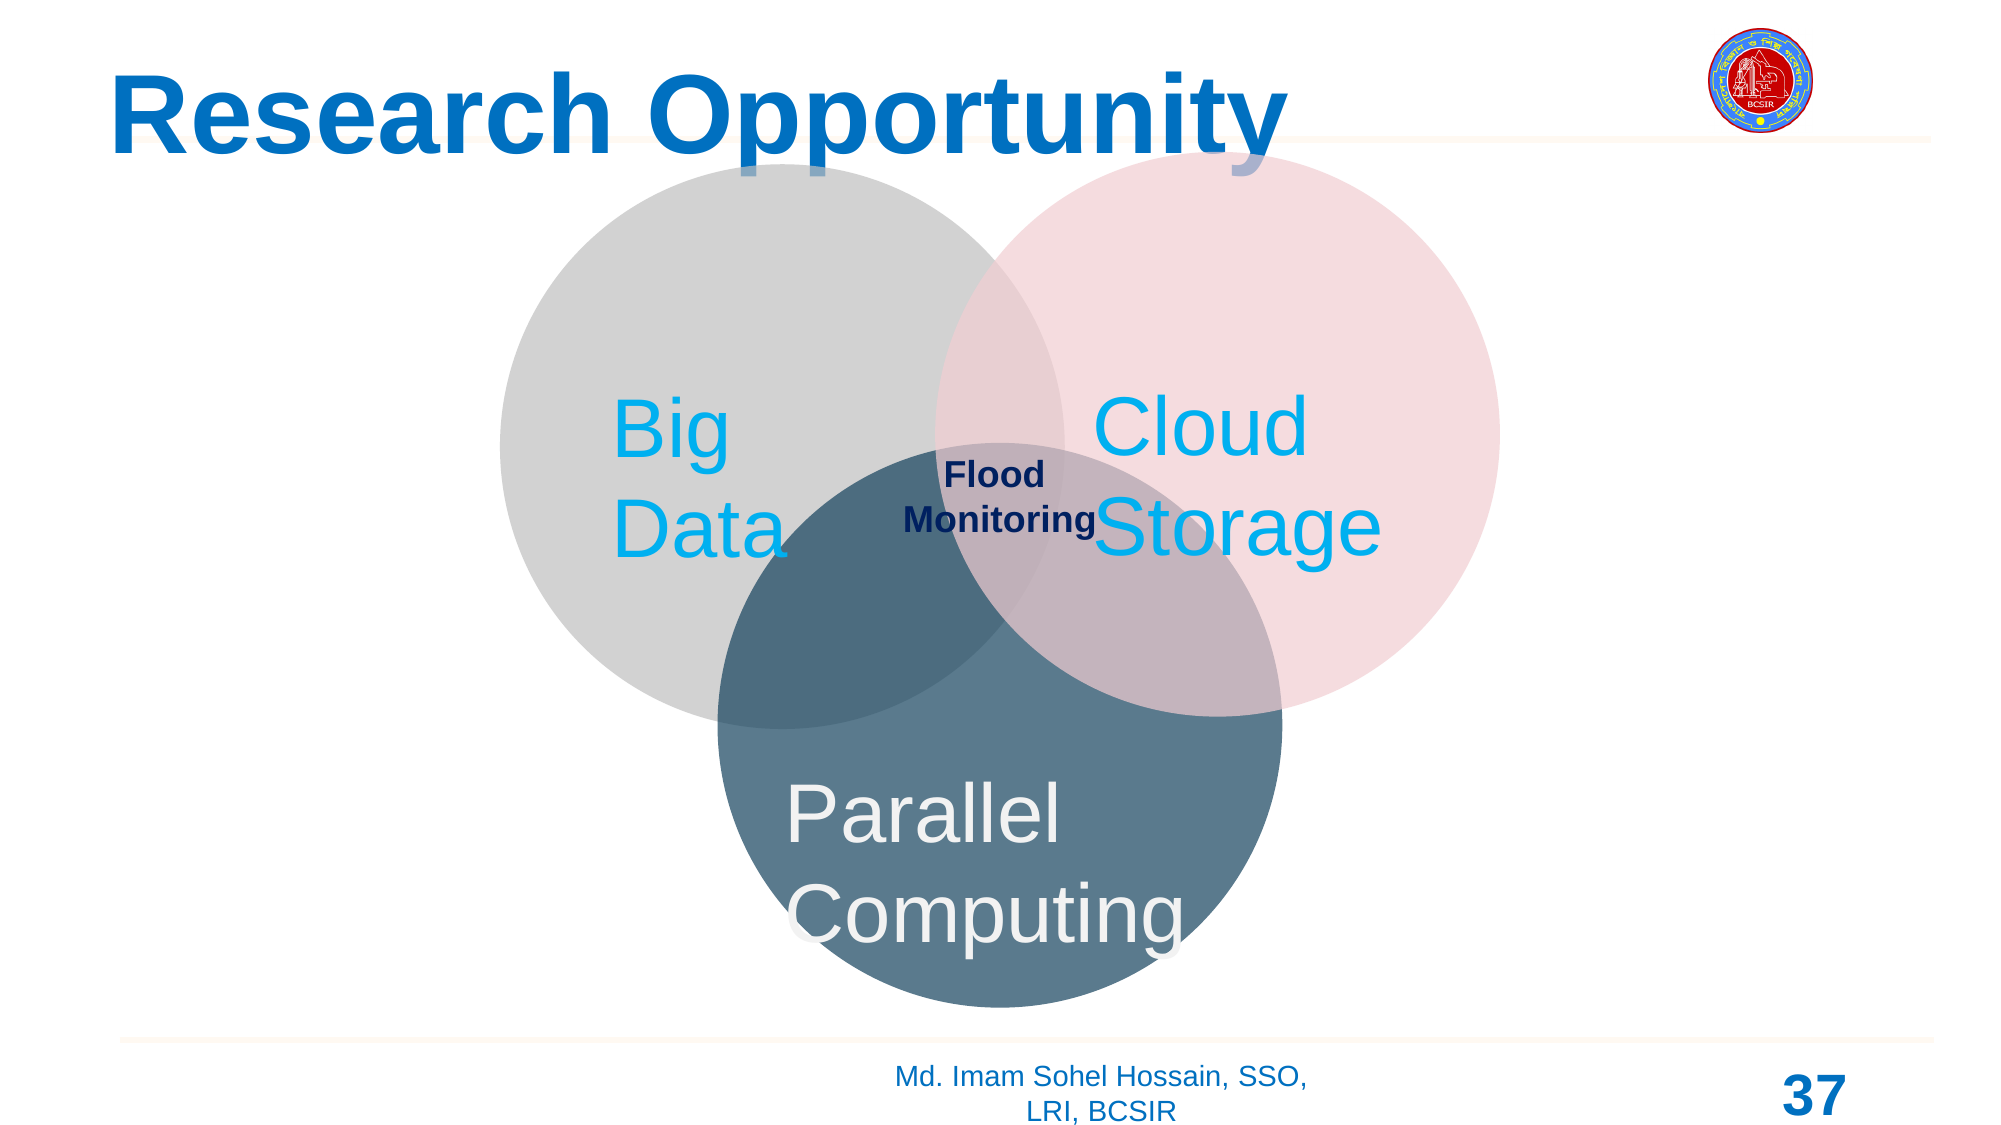

# Research Opportunity

Cloud Storage
Flood
Monitoring
Parallel Computing
Big Data
37